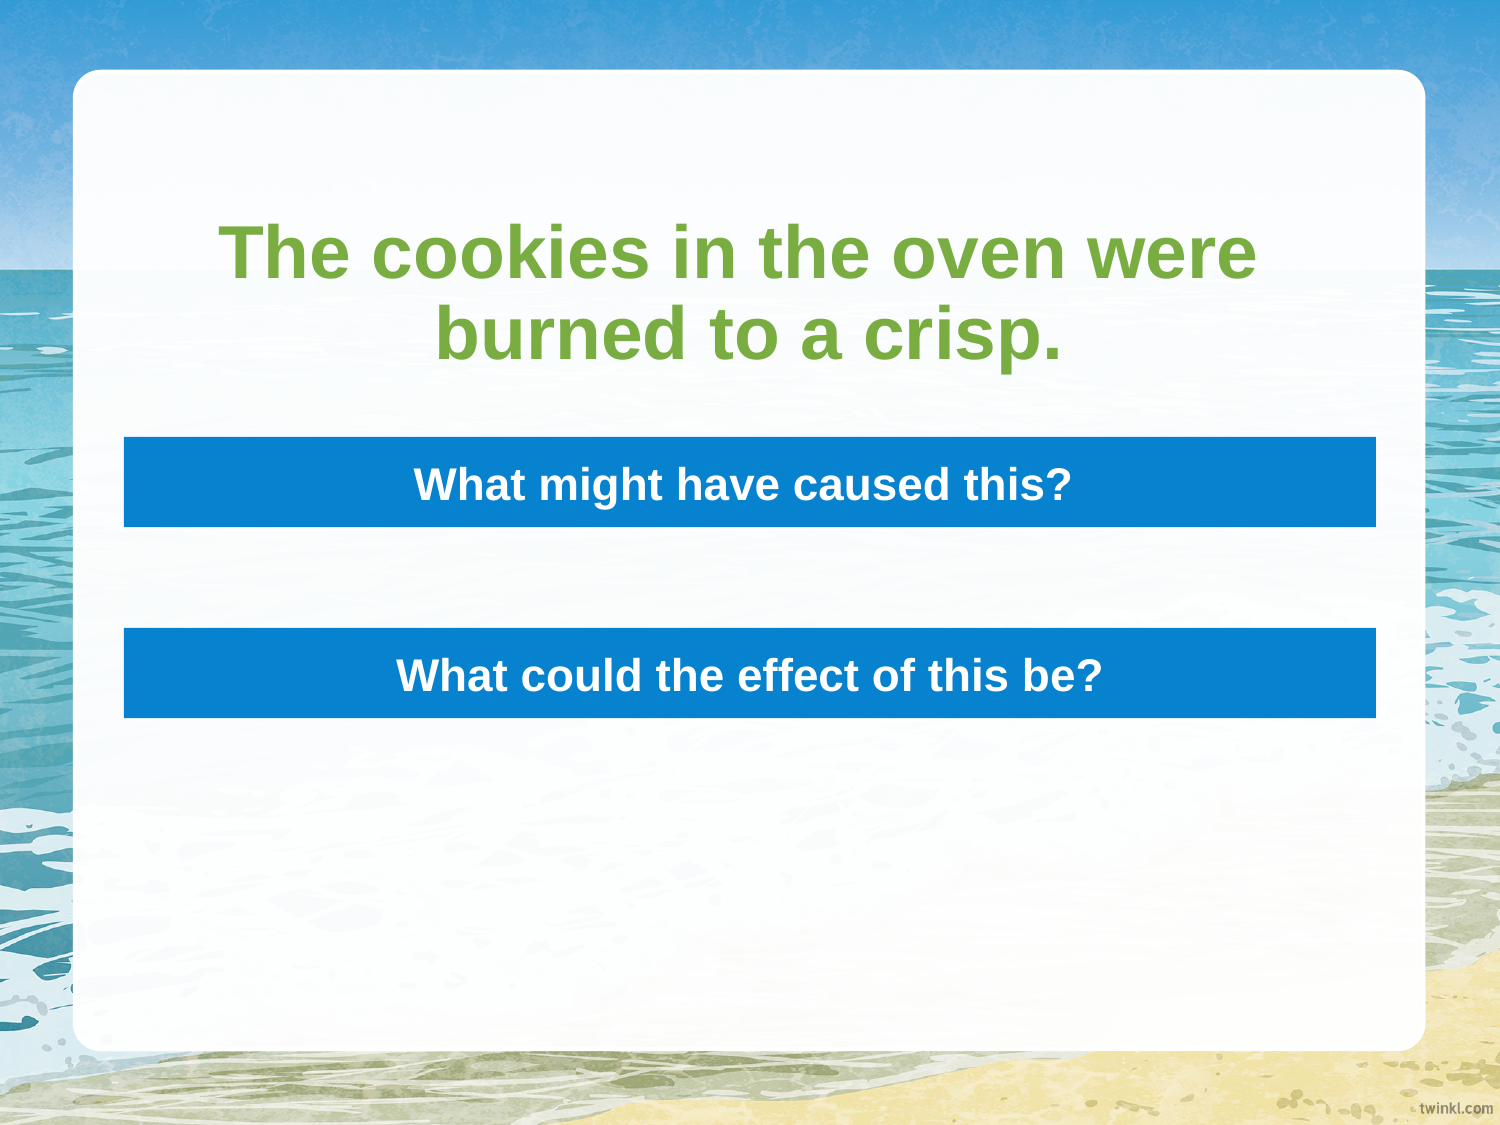

# The cookies in the oven were burned to a crisp.
What might have caused this?
What could the effect of this be?